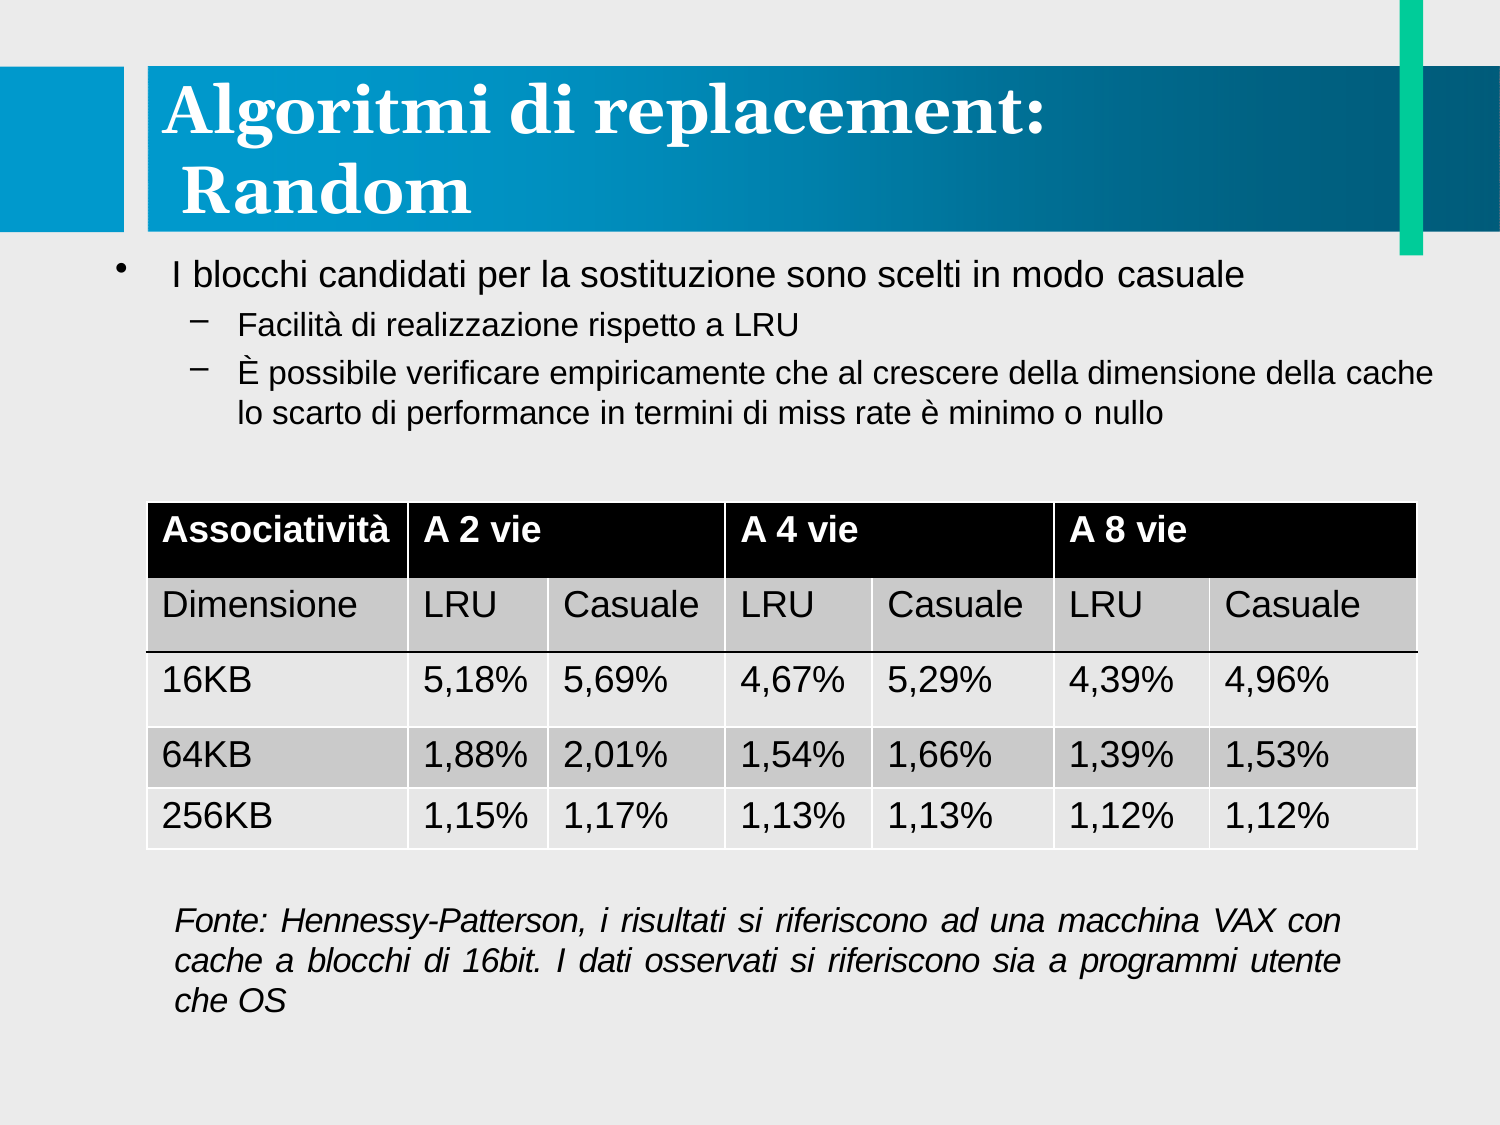

# Algoritmi di replacement:  Random

I blocchi candidati per la sostituzione sono scelti in modo casuale
Facilità di realizzazione rispetto a LRU
È possibile verificare empiricamente che al crescere della dimensione della cache  lo scarto di performance in termini di miss rate è minimo o nullo
| Associatività | A 2 vie |  | A 4 vie |  | A 8 vie |  |
| --- | --- | --- | --- | --- | --- | --- |
| Dimensione | LRU | Casuale | LRU | Casuale | LRU | Casuale |
| 16KB | 5,18% | 5,69% | 4,67% | 5,29% | 4,39% | 4,96% |
| 64KB | 1,88% | 2,01% | 1,54% | 1,66% | 1,39% | 1,53% |
| 256KB | 1,15% | 1,17% | 1,13% | 1,13% | 1,12% | 1,12% |
Fonte: Hennessy-Patterson, i risultati si riferiscono ad una macchina VAX con  cache a blocchi di 16bit. I dati osservati si riferiscono sia a programmi utente  che OS